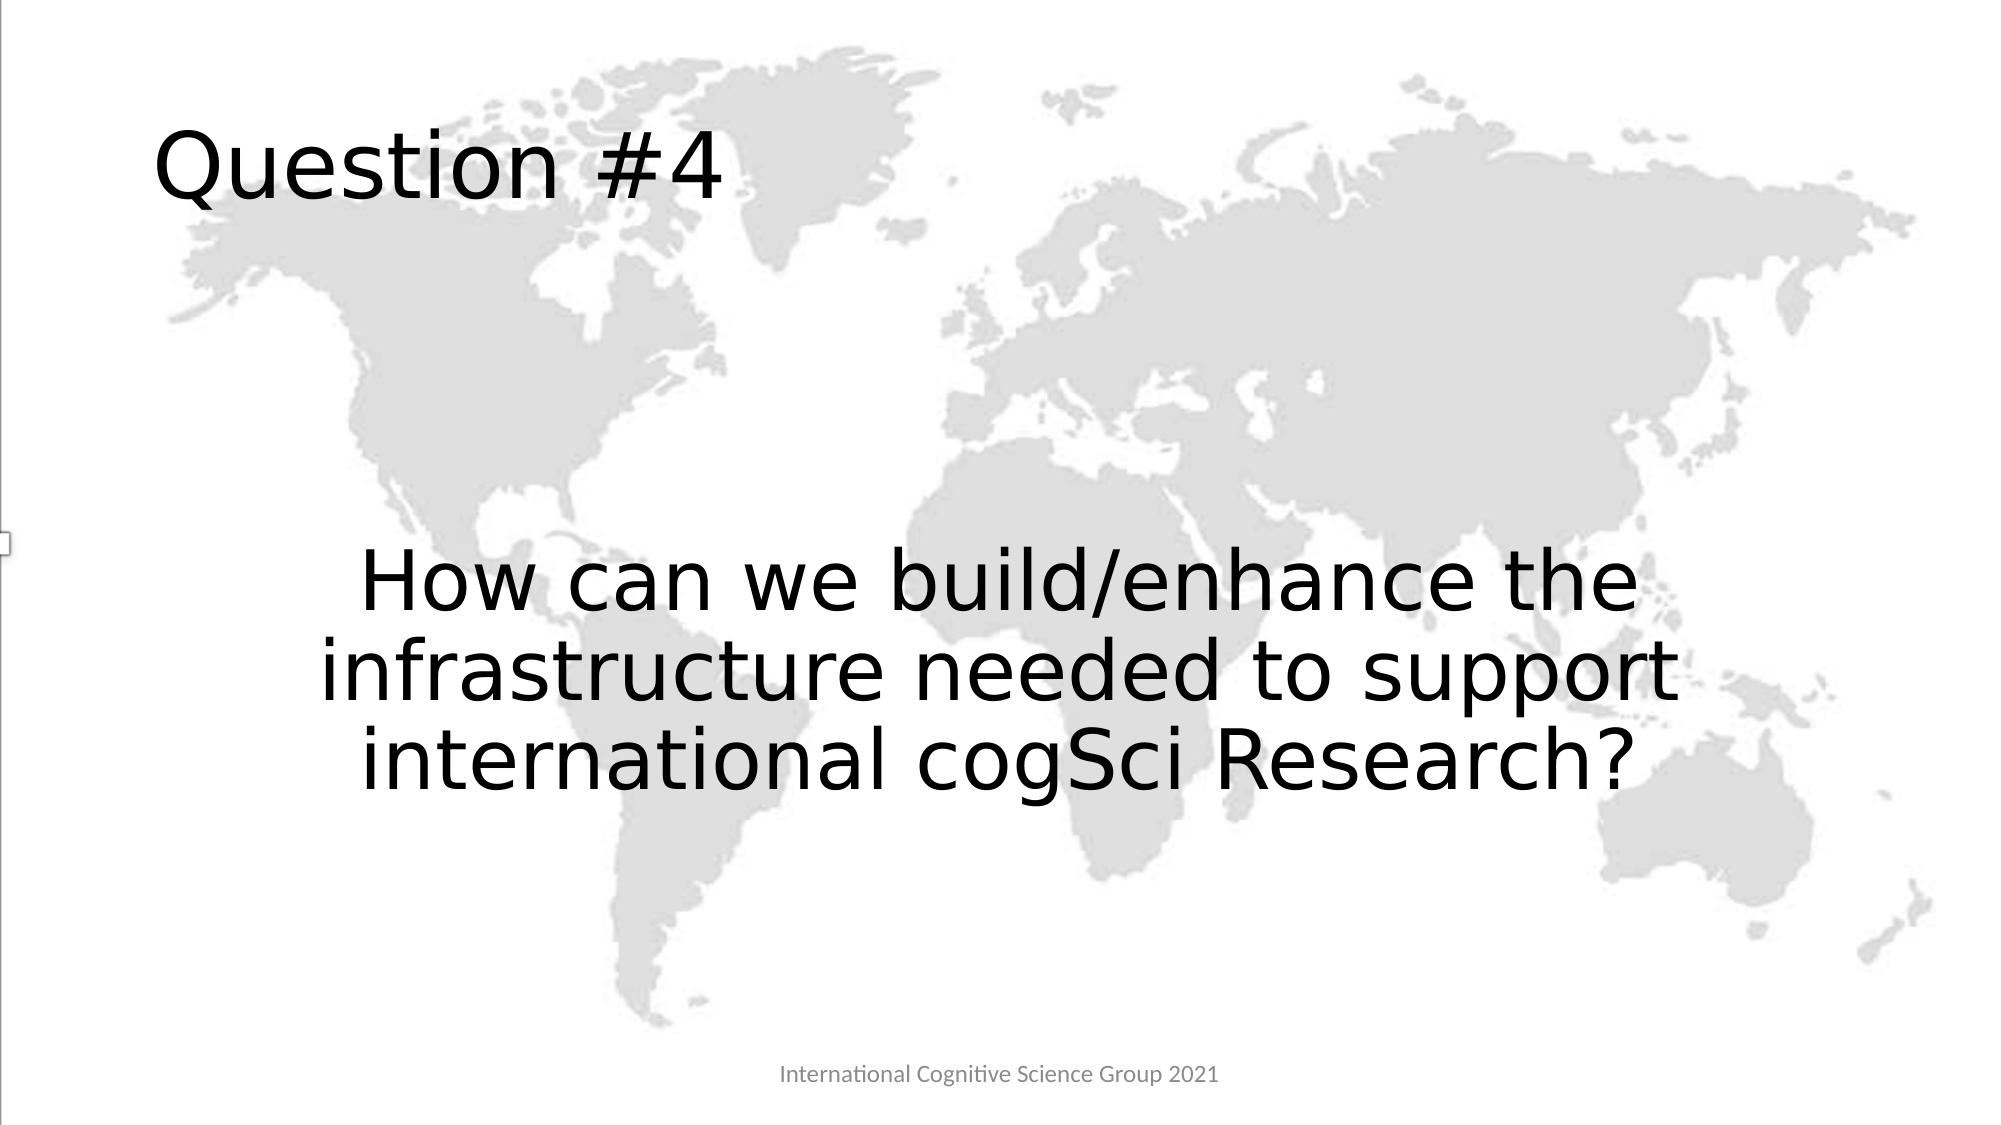

# Question #4

How can we build/enhance the infrastructure needed to support international cogSci Research?
International Cognitive Science Group 2021